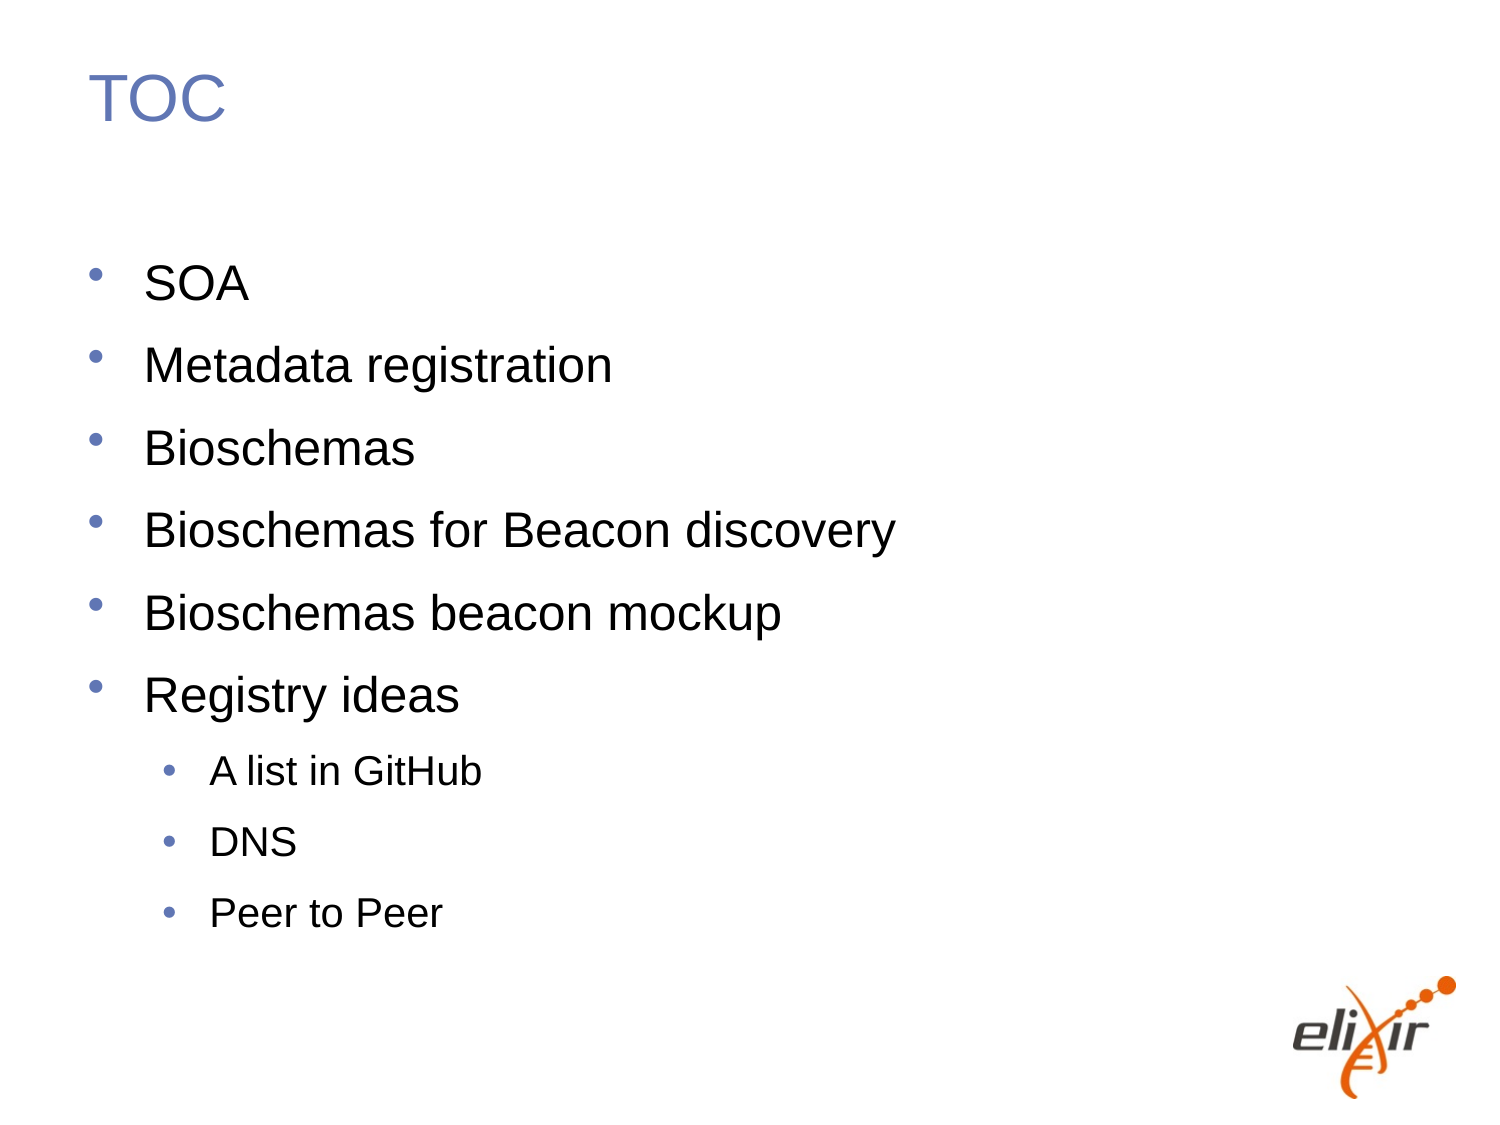

# TOC
SOA
Metadata registration
Bioschemas
Bioschemas for Beacon discovery
Bioschemas beacon mockup
Registry ideas
A list in GitHub
DNS
Peer to Peer